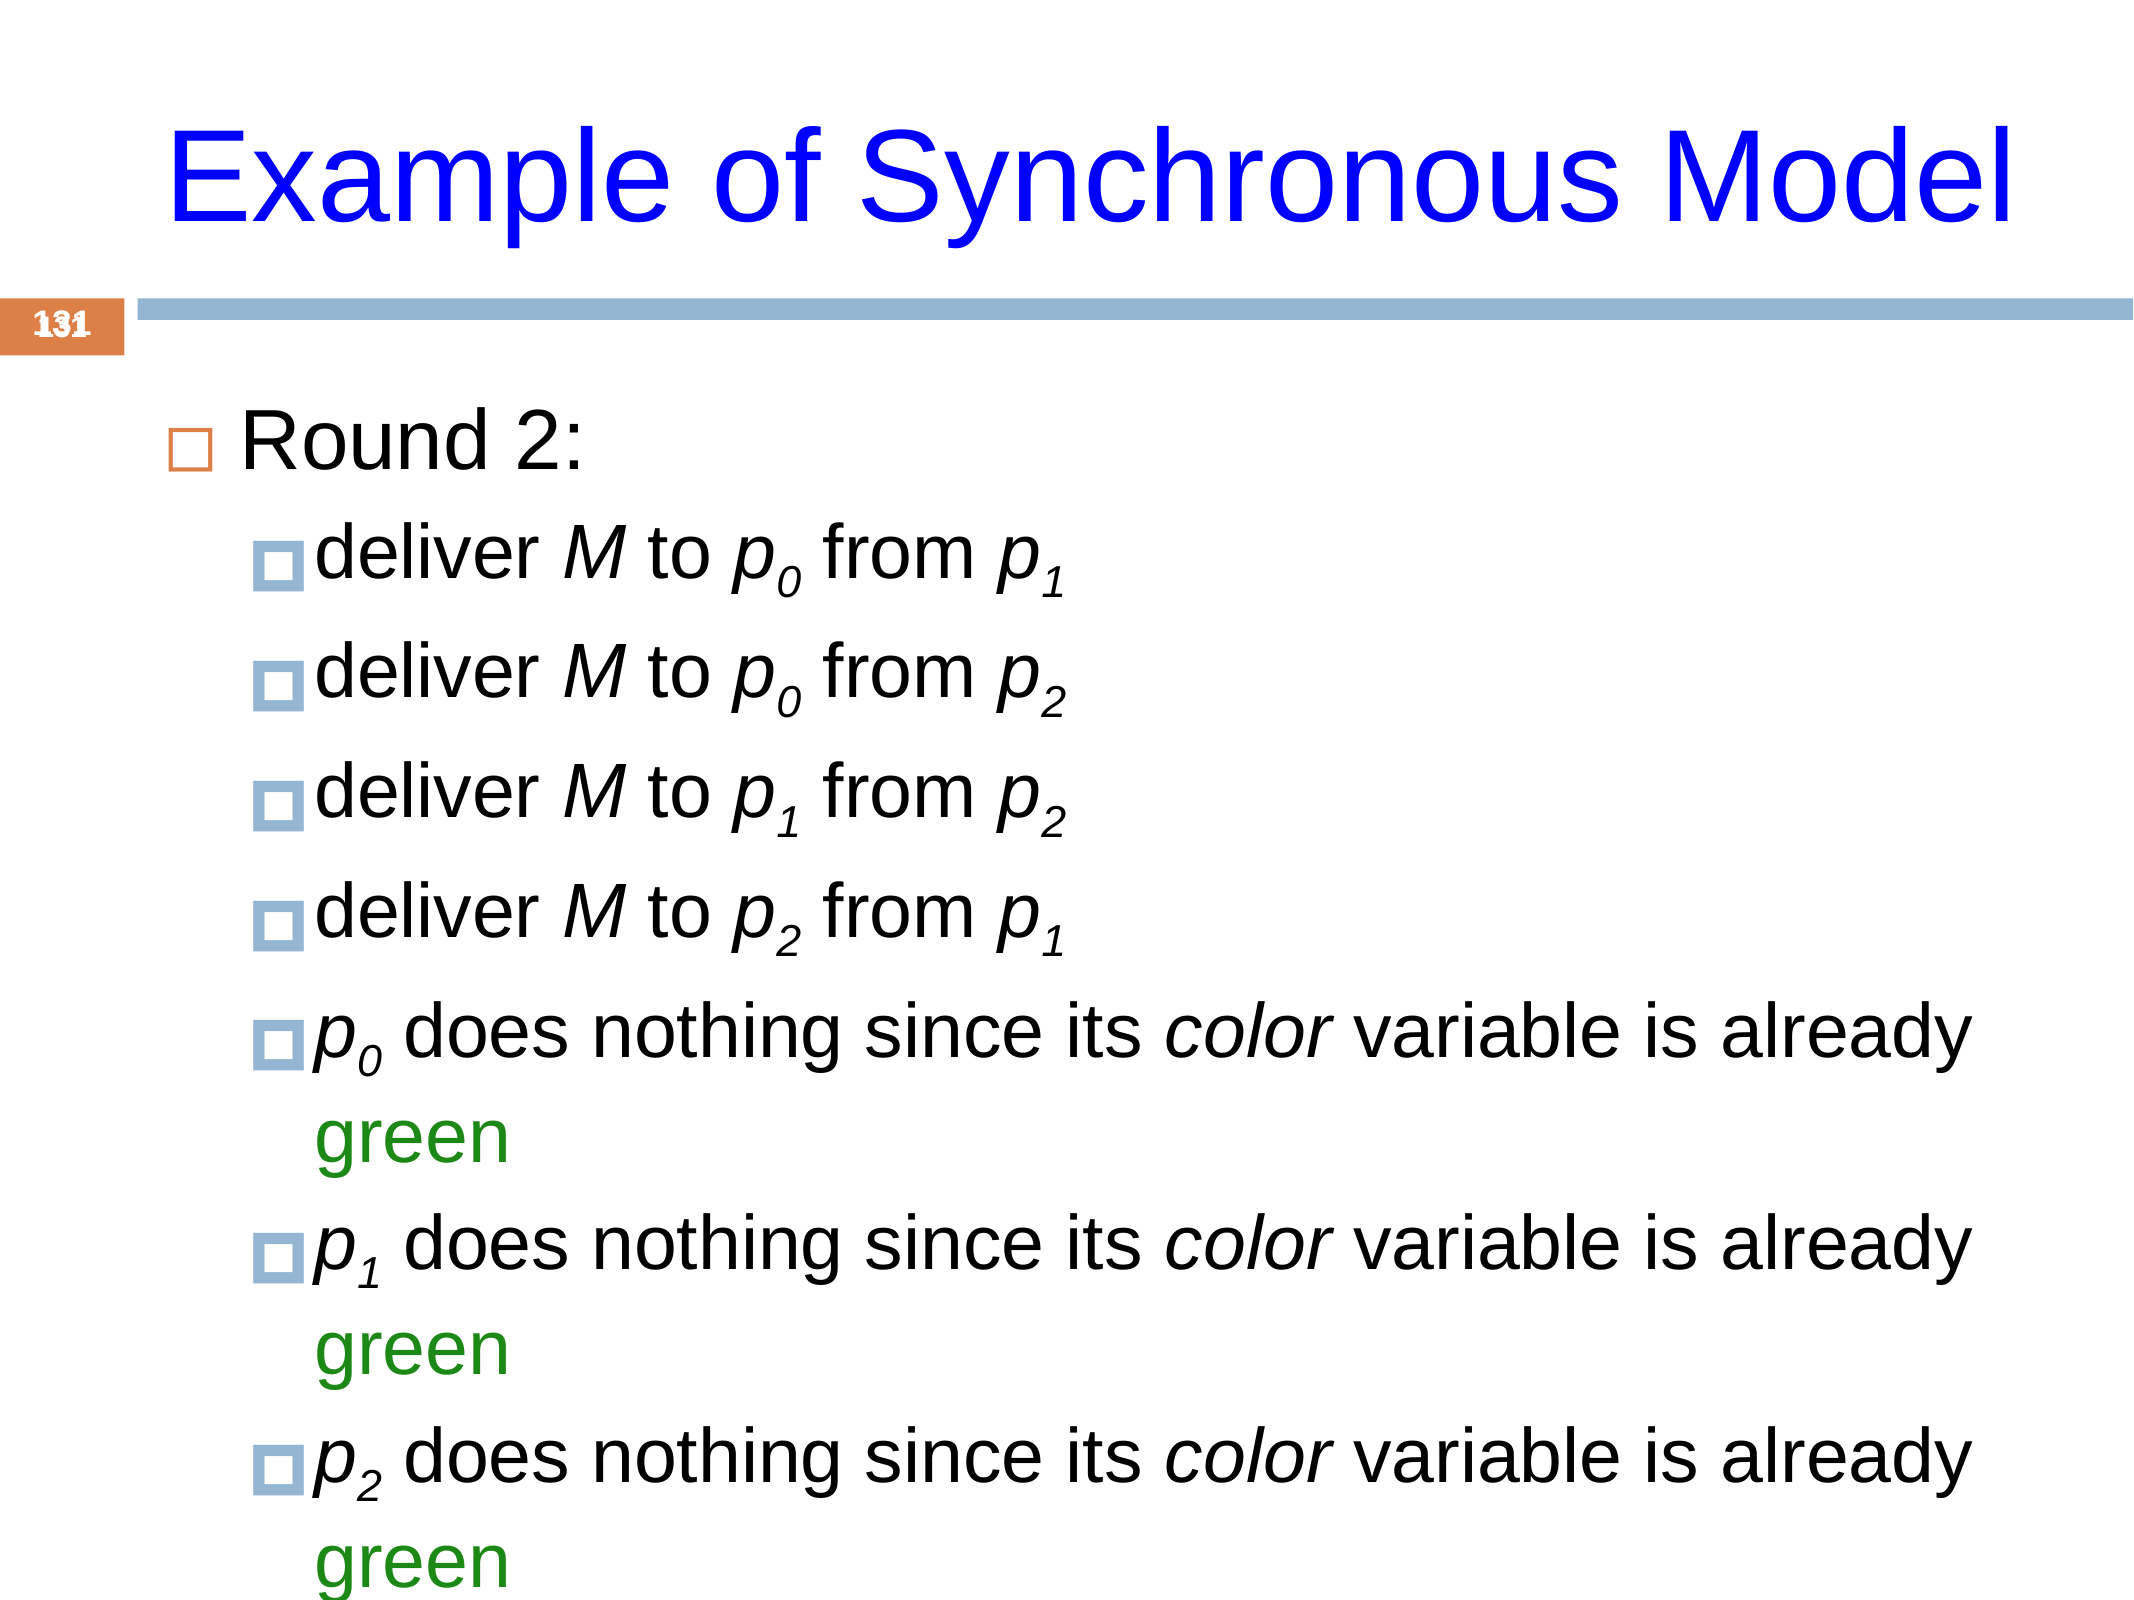

# Example of Synchronous Model
131
131
Round 2:
deliver M to p0 from p1
deliver M to p0 from p2
deliver M to p1 from p2
deliver M to p2 from p1
p0 does nothing since its color variable is already green
p1 does nothing since its color variable is already green
p2 does nothing since its color variable is already green